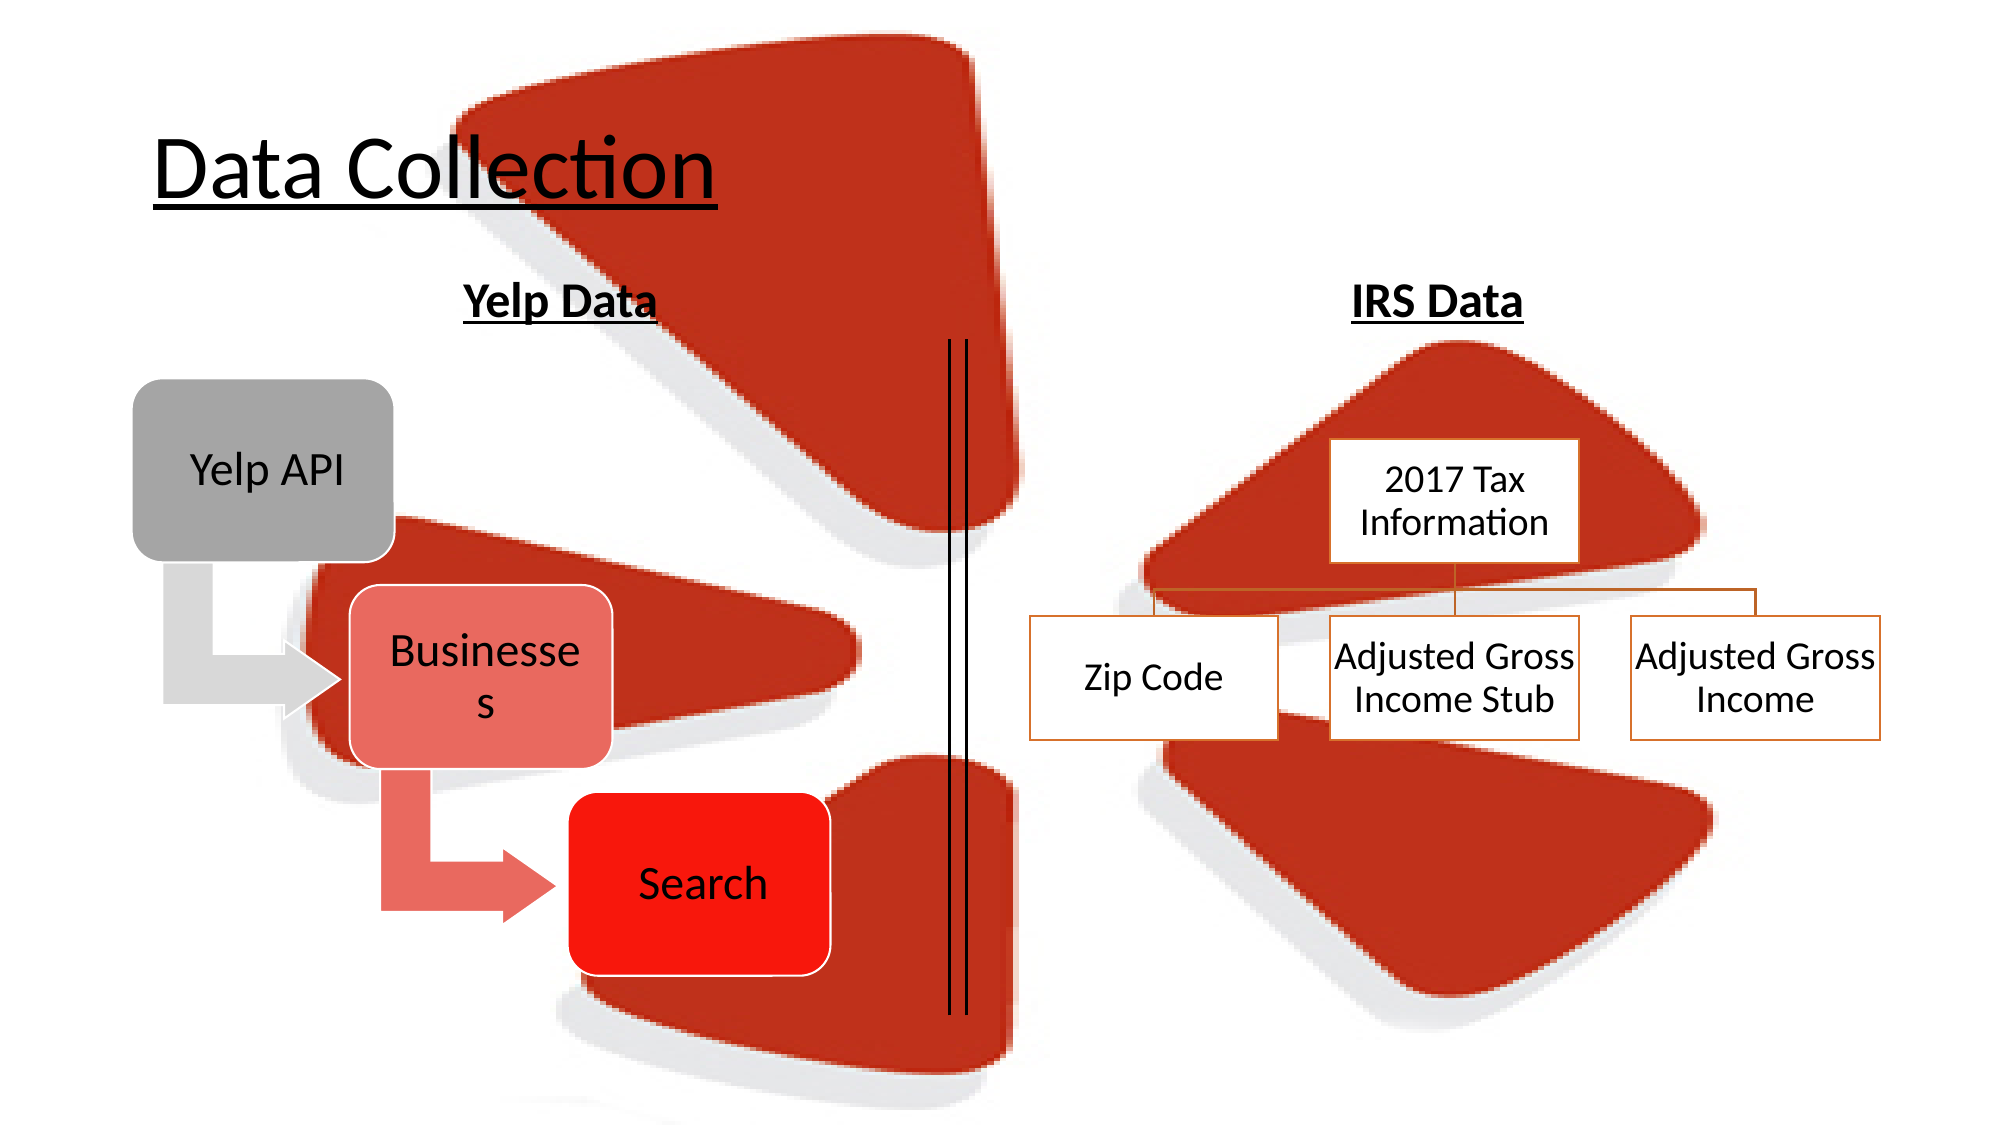

# Data Collection
Yelp Data

IRS Data

2017 Tax Information
Zip Code
Adjusted Gross Income Stub
Adjusted Gross Income

Yelp API
Businesses
Search